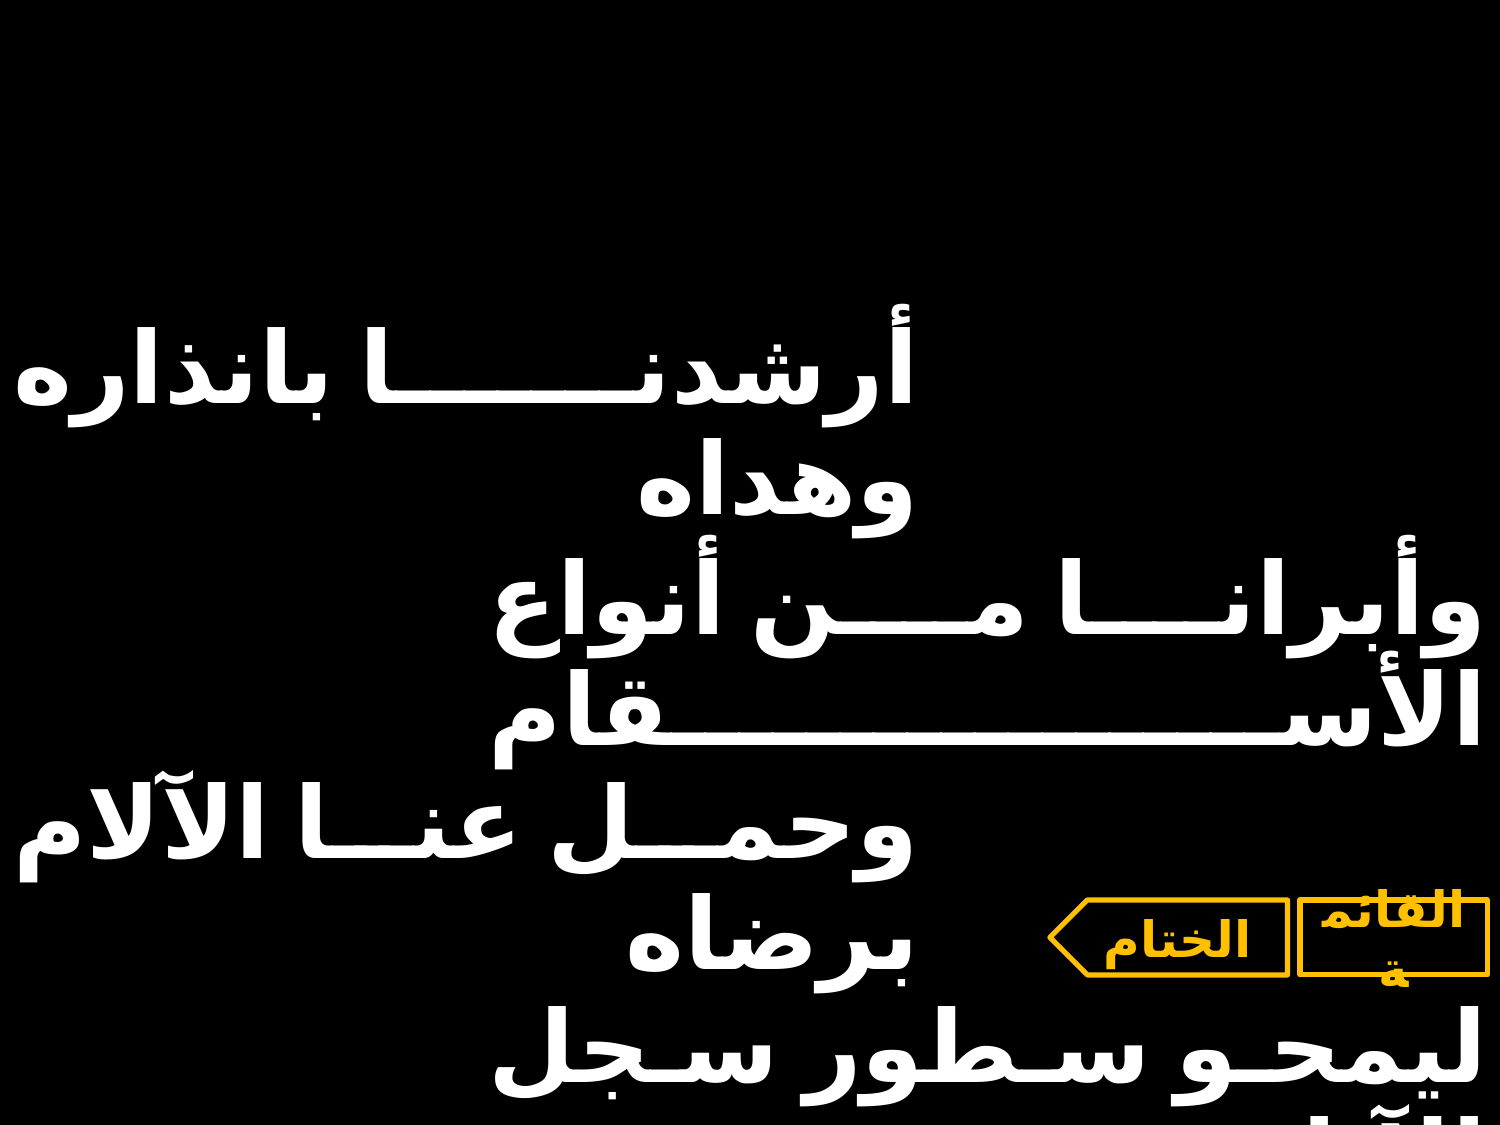

| أرشدنا بانذاره وهداه |  |  |
| --- | --- | --- |
|  | وأبرانا من أنواع الأسقام |  |
| وحمل عنا الآلام برضاه |  |  |
|  | ليمحو سطور سجل الآثام |  |
الختام
القائمة